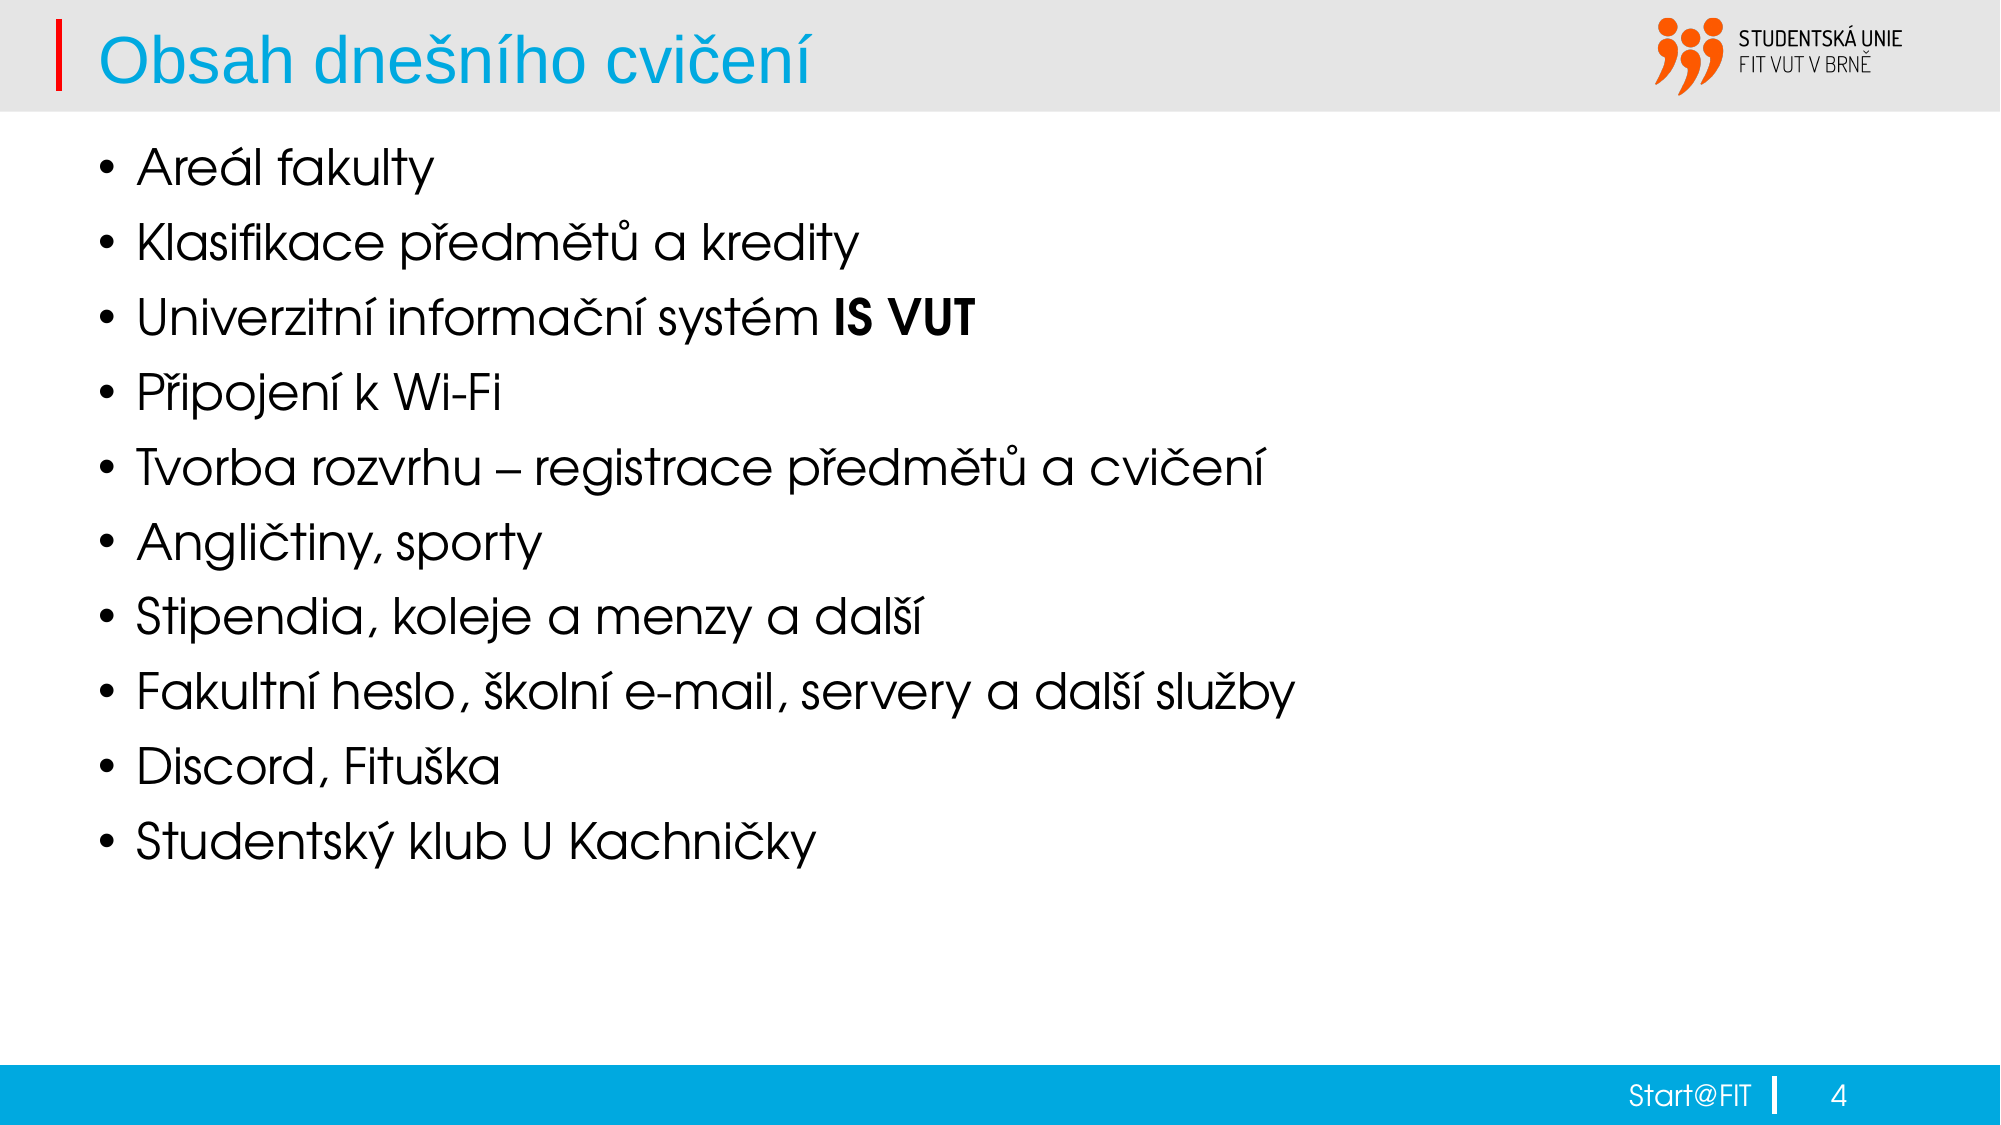

# Obsah dnešního cvičení
Areál fakulty
Klasifikace předmětů a kredity
Univerzitní informační systém IS VUT
Připojení k Wi-Fi
Tvorba rozvrhu – registrace předmětů a cvičení
Angličtiny, sporty
Stipendia, koleje a menzy a další
Fakultní heslo, školní e-mail, servery a další služby
Discord, Fituška
Studentský klub U Kachničky
Start@FIT
4